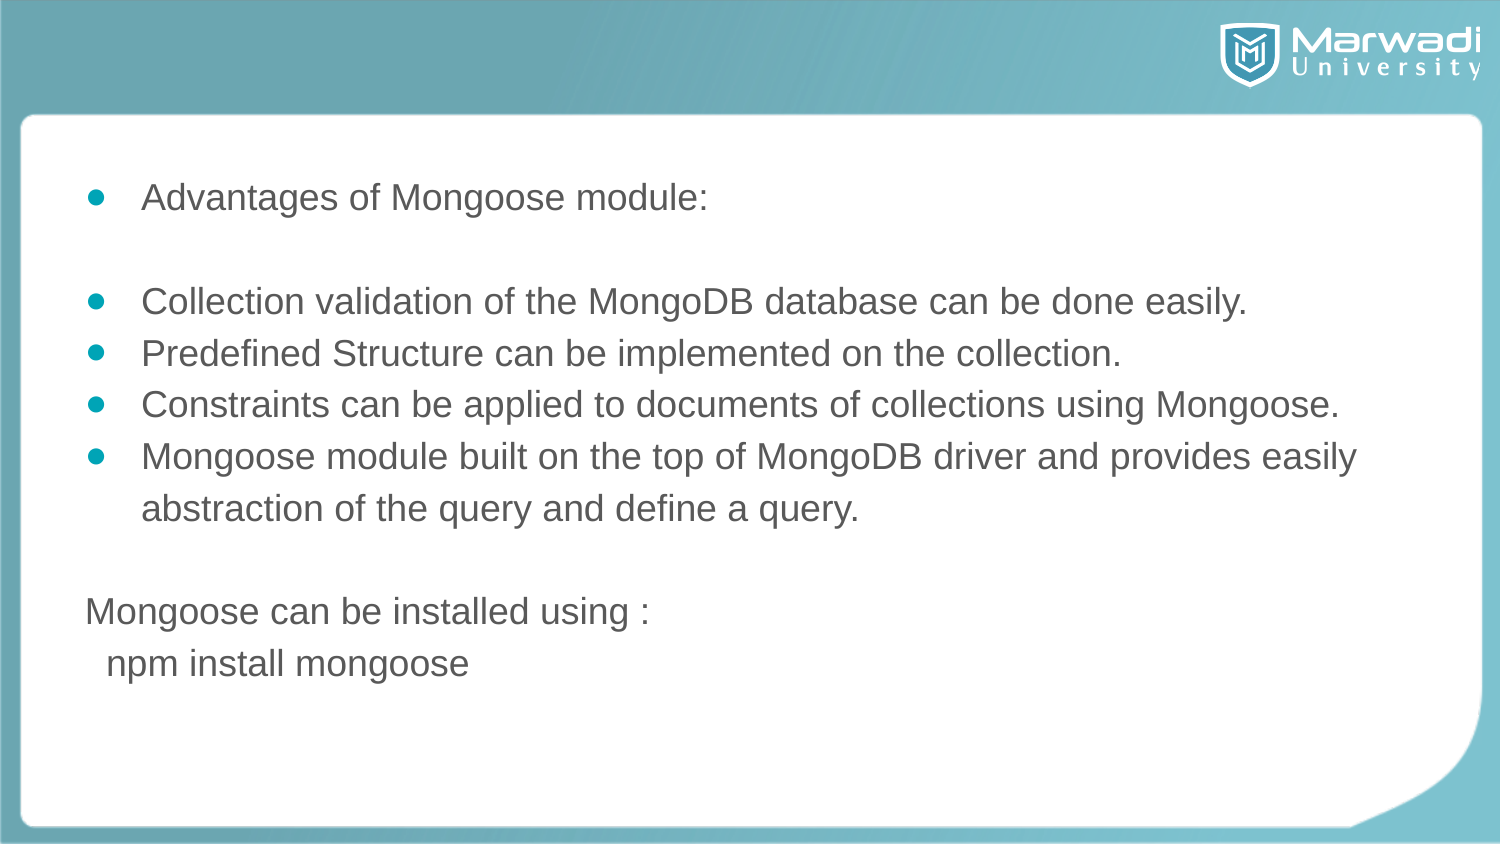

#
Advantages of Mongoose module:

Collection validation of the MongoDB database can be done easily.
Predefined Structure can be implemented on the collection.
Constraints can be applied to documents of collections using Mongoose.
Mongoose module built on the top of MongoDB driver and provides easily abstraction of the query and define a query.

Mongoose can be installed using :
  npm install mongoose